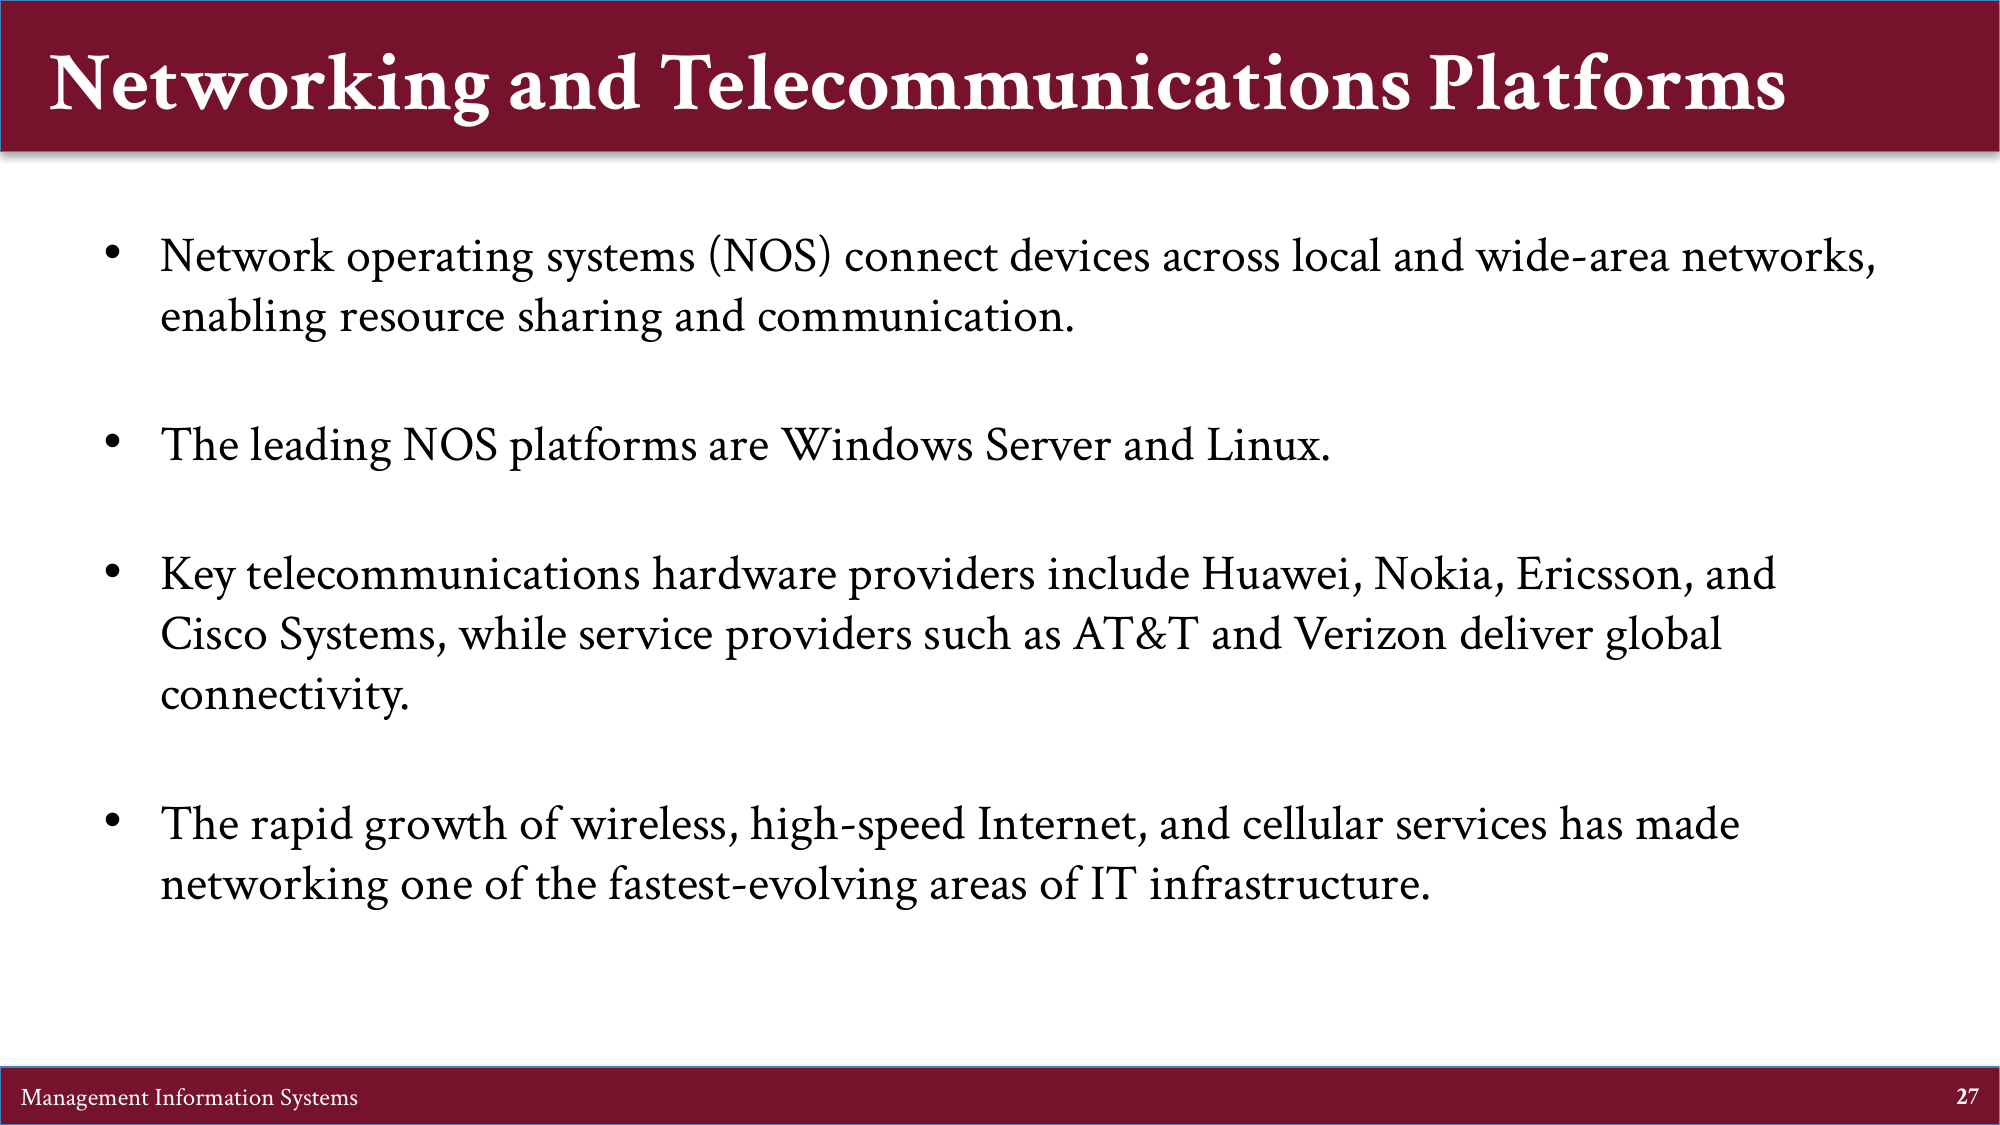

# Networking and Telecommunications Platforms
Network operating systems (NOS) connect devices across local and wide-area networks, enabling resource sharing and communication.

The leading NOS platforms are Windows Server and Linux.

Key telecommunications hardware providers include Huawei, Nokia, Ericsson, and Cisco Systems, while service providers such as AT&T and Verizon deliver global connectivity.

The rapid growth of wireless, high-speed Internet, and cellular services has made networking one of the fastest-evolving areas of IT infrastructure.

 Management Information Systems
27